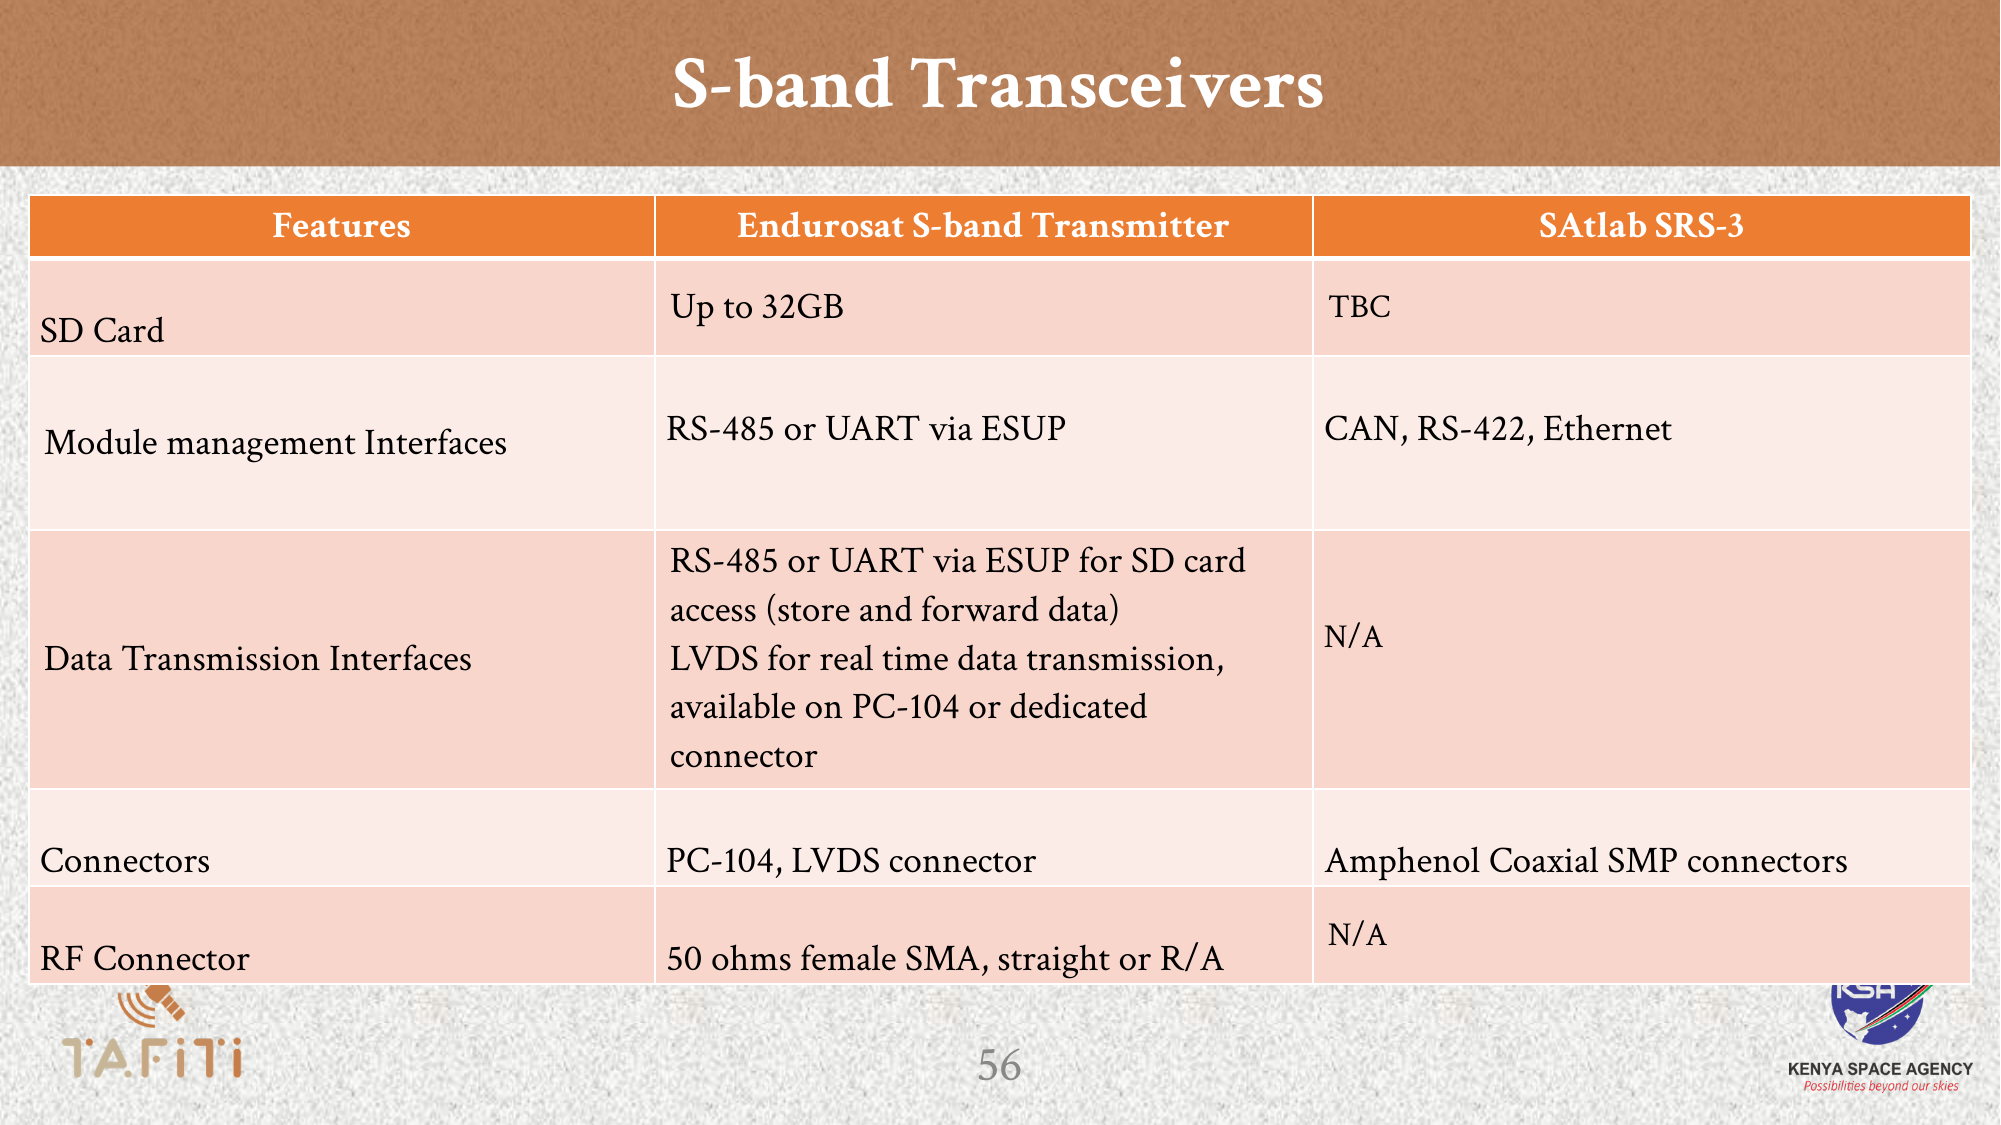

# S-band Transceivers
| Features | Endurosat S-band Transmitter | SAtlab SRS-3 |
| --- | --- | --- |
| SD Card | Up to 32GB | TBC |
| Module management Interfaces | RS-485 or UART via ESUP | CAN, RS-422, Ethernet |
| Data Transmission Interfaces | RS-485 or UART via ESUP for SD card access (store and forward data) LVDS for real time data transmission, available on PC-104 or dedicated connector | N/A |
| Connectors | PC-104, LVDS connector | Amphenol Coaxial SMP connectors |
| RF Connector | 50 ohms female SMA, straight or R/A | N/A |
56